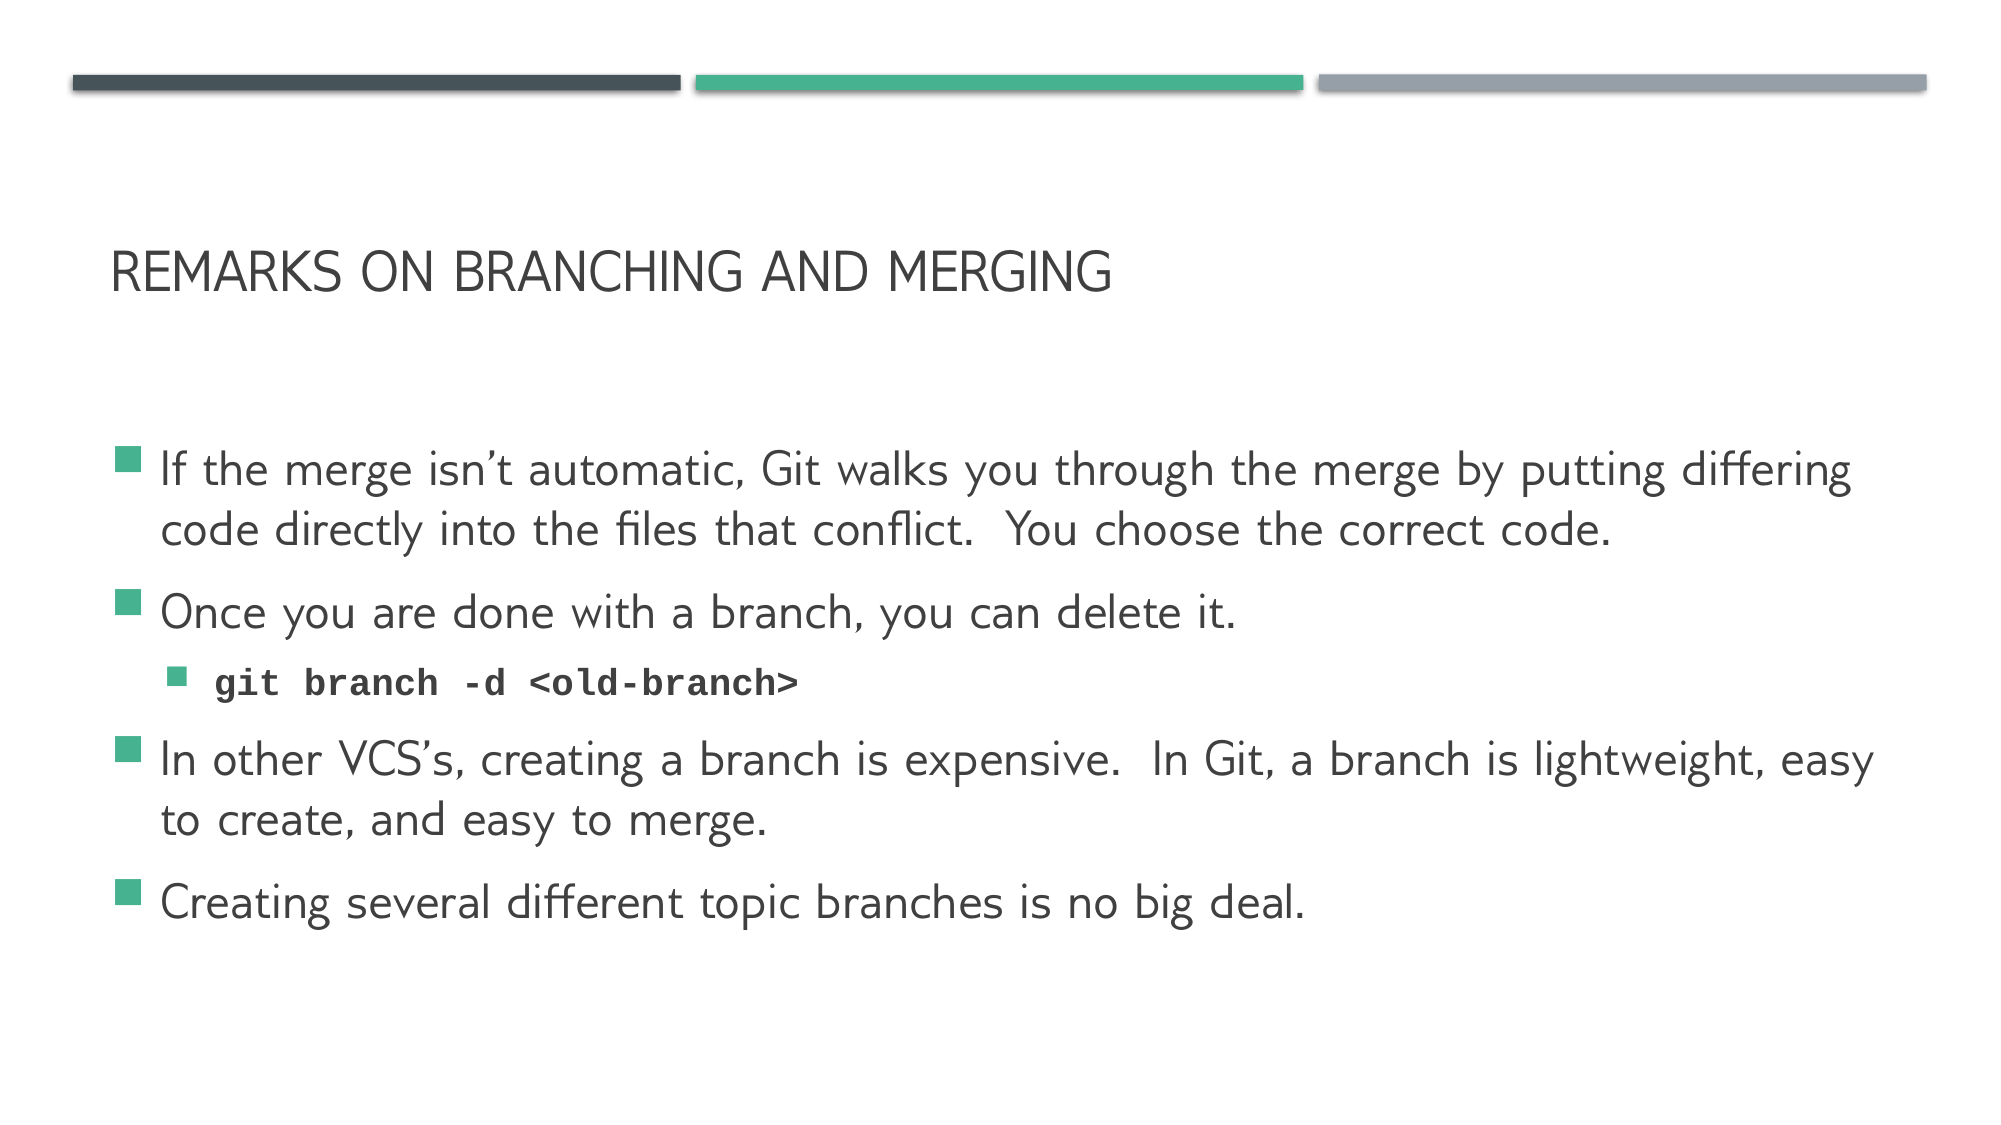

# Remarks on Branching and Merging
If the merge isn’t automatic, Git walks you through the merge by putting differing code directly into the files that conflict.  You choose the correct code.
Once you are done with a branch, you can delete it.
git branch -d <old-branch>
In other VCS’s, creating a branch is expensive.  In Git, a branch is lightweight, easy to create, and easy to merge.
Creating several different topic branches is no big deal.